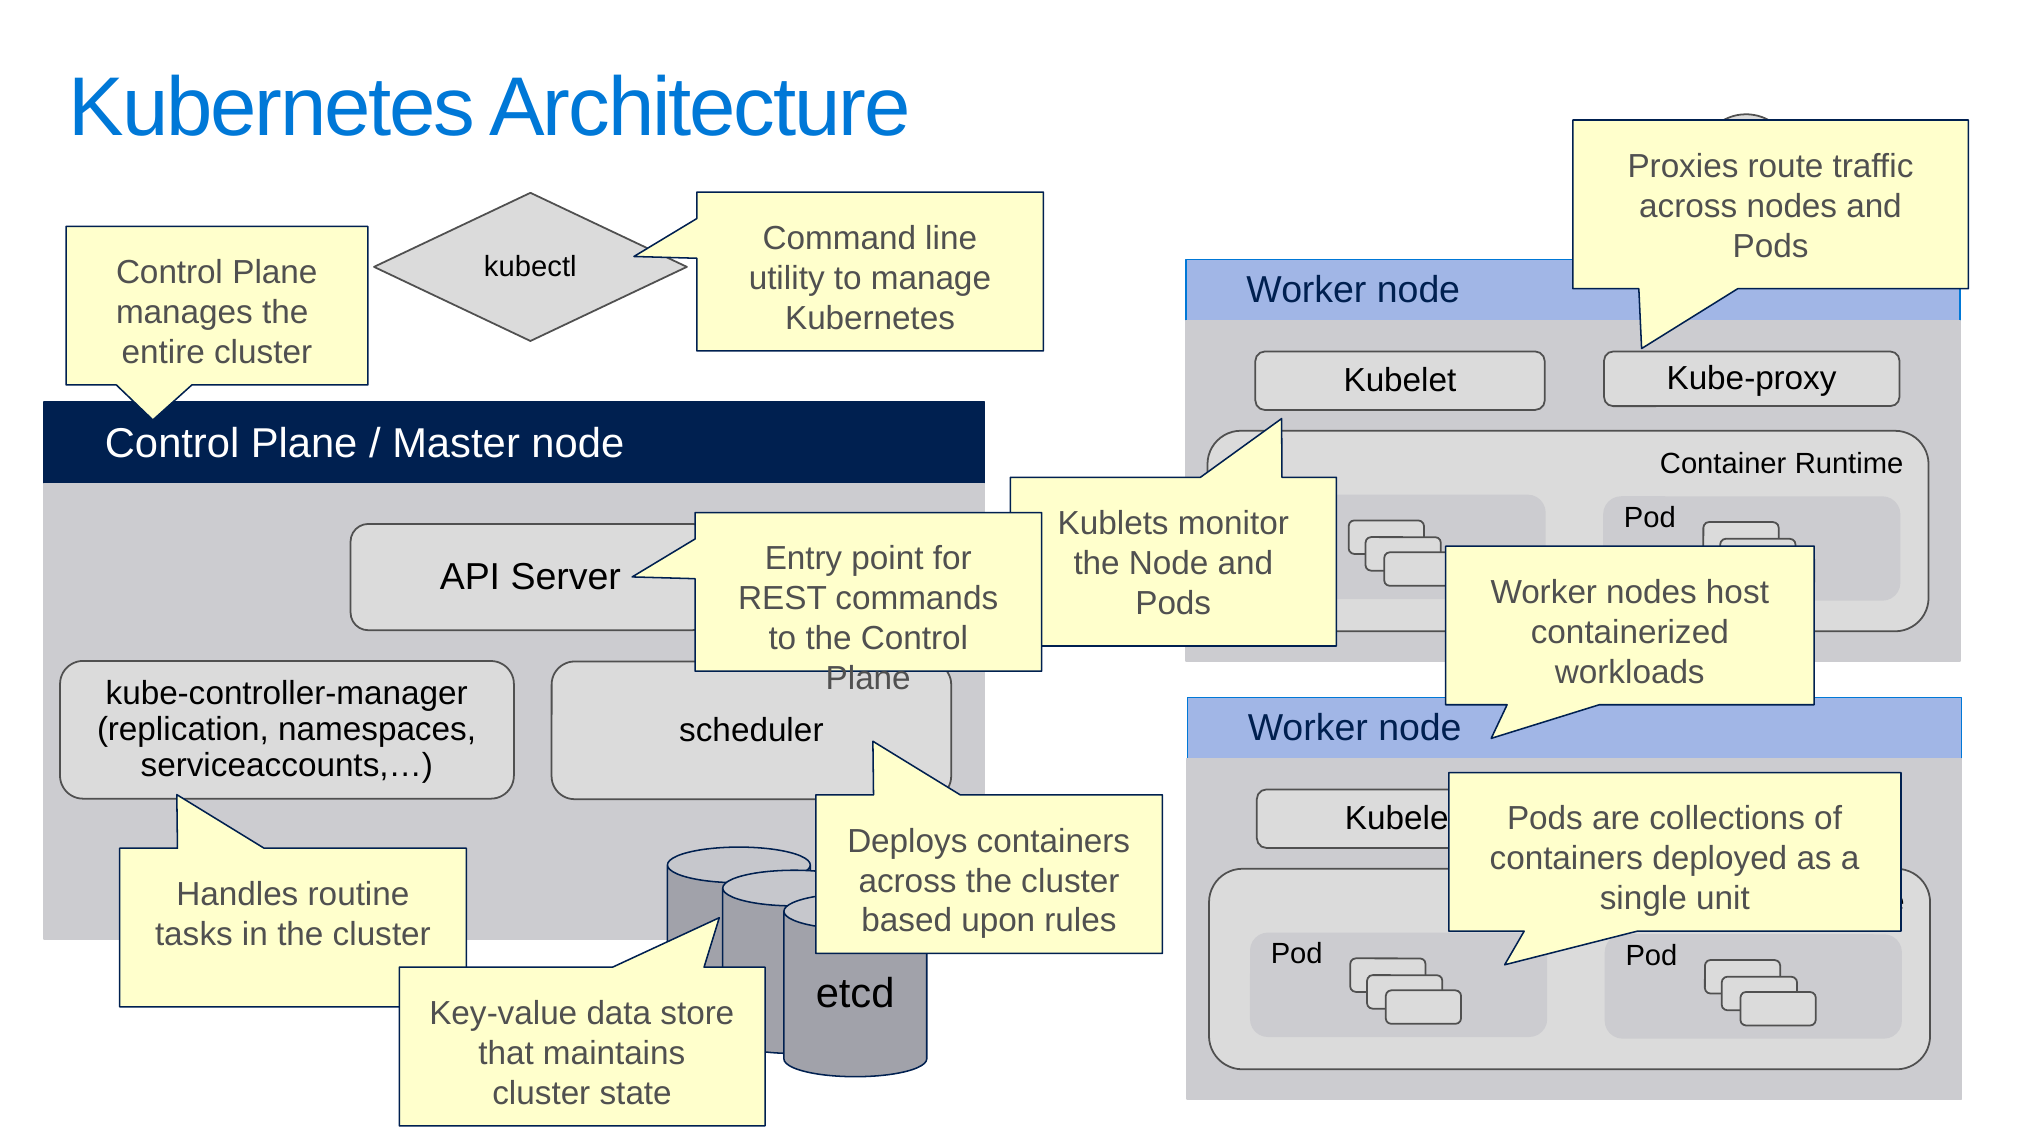

# Kubernetes Architecture
Internet
Proxies route traffic across nodes and Pods
Command line utility to manage Kubernetes
kubectl
Control Plane manages the  entire cluster
Worker node

Kubelet
Kube-proxy
Container Runtime
Pod
Pod

Control Plane / Master node

API Server
kube-controller-manager (replication, namespaces, serviceaccounts,…)
scheduler
Kublets monitor the Node and Pods
Entry point for REST commands to the Control Plane
Worker nodes host containerized workloads
Worker node

Kubelet
Kube-proxy
Container Runtime
Pod
Pod

Pods are collections of containers deployed as a single unit
Deploys containers across the cluster based upon rules

etcd
Handles routine tasks in the cluster
Key-value data store that maintains cluster state